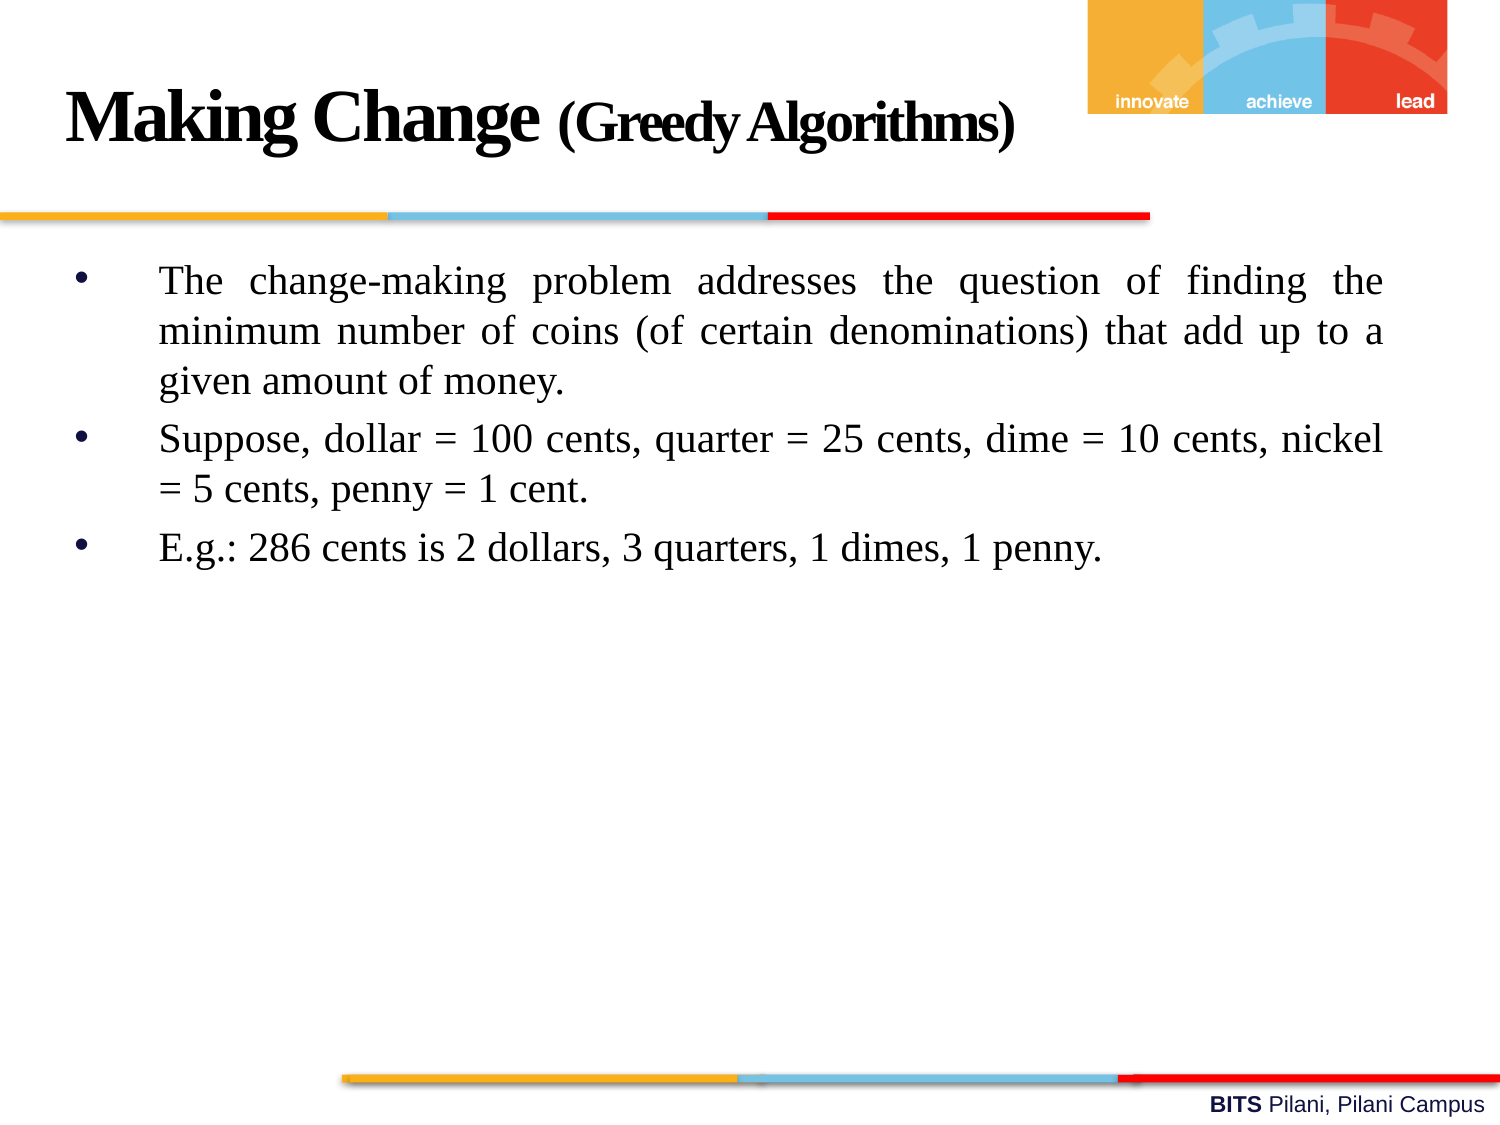

Making Change (Greedy Algorithms)
The change-making problem addresses the question of finding the minimum number of coins (of certain denominations) that add up to a given amount of money.
Suppose, dollar = 100 cents, quarter = 25 cents, dime = 10 cents, nickel = 5 cents, penny = 1 cent.
E.g.: 286 cents is 2 dollars, 3 quarters, 1 dimes, 1 penny.